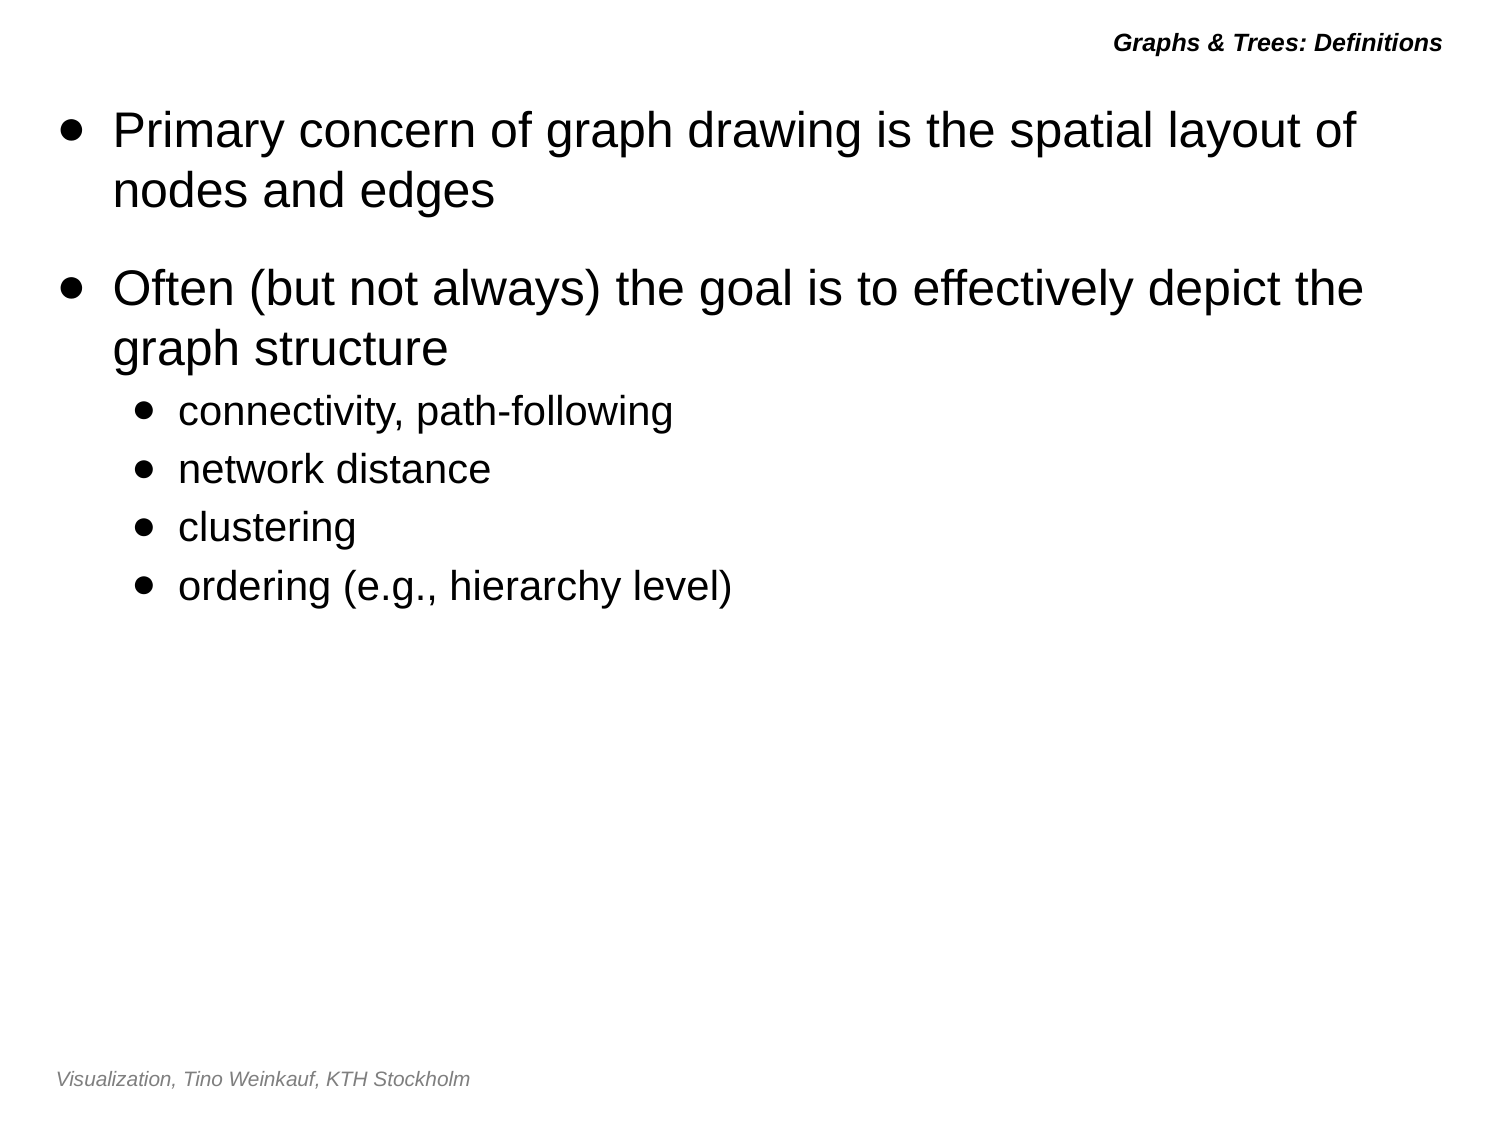

# Graphs & Trees: Definitions
Primary concern of graph drawing is the spatial layout of nodes and edges
Often (but not always) the goal is to effectively depict the graph structure
connectivity, path-following
network distance
clustering
ordering (e.g., hierarchy level)